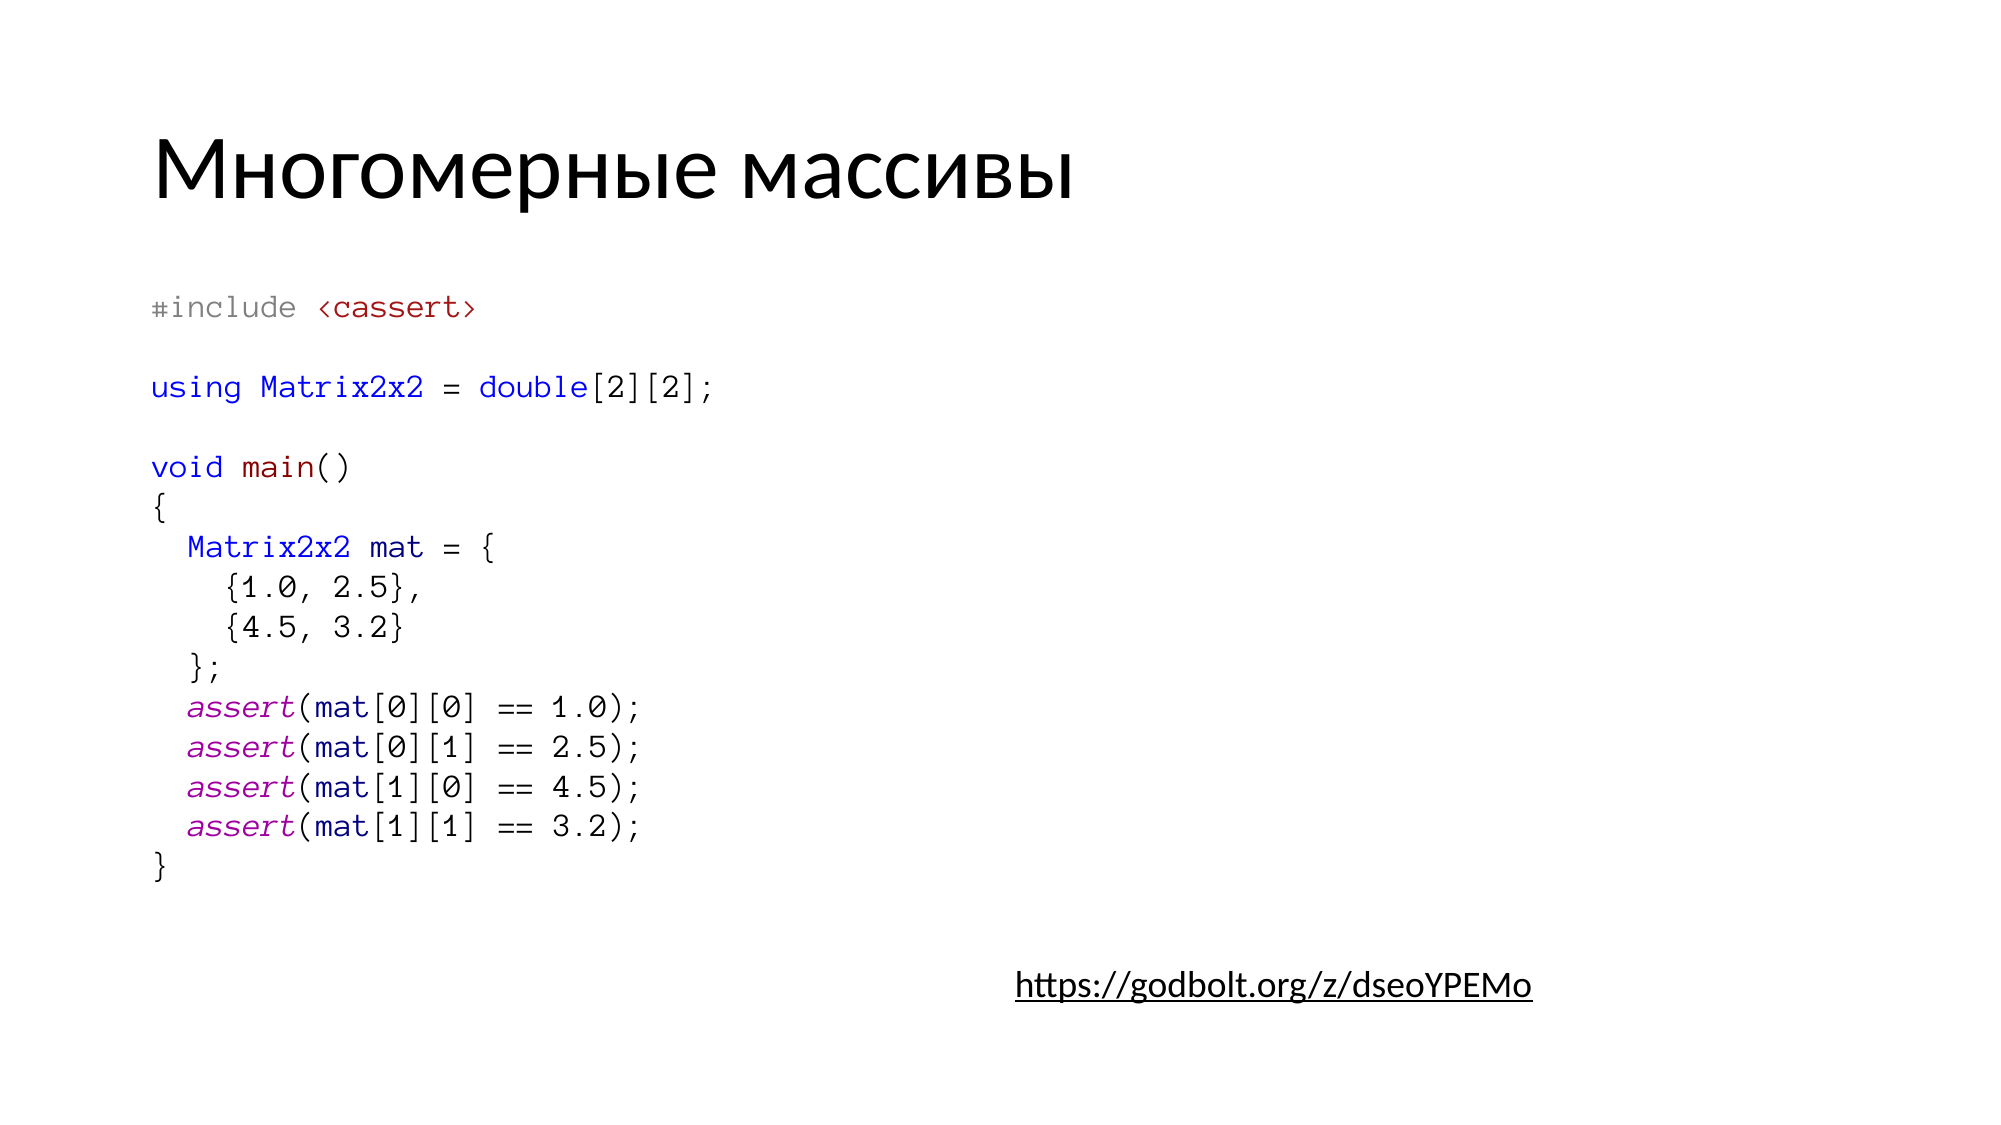

# Многомерные массивы
#include <cassert>

using Matrix2x2 = double[2][2];

void main()
{
  Matrix2x2 mat = {
    {1.0, 2.5},
    {4.5, 3.2}
  };
  assert(mat[0][0] == 1.0);
  assert(mat[0][1] == 2.5);
  assert(mat[1][0] == 4.5);
  assert(mat[1][1] == 3.2);
}
https://godbolt.org/z/dseoYPEMo